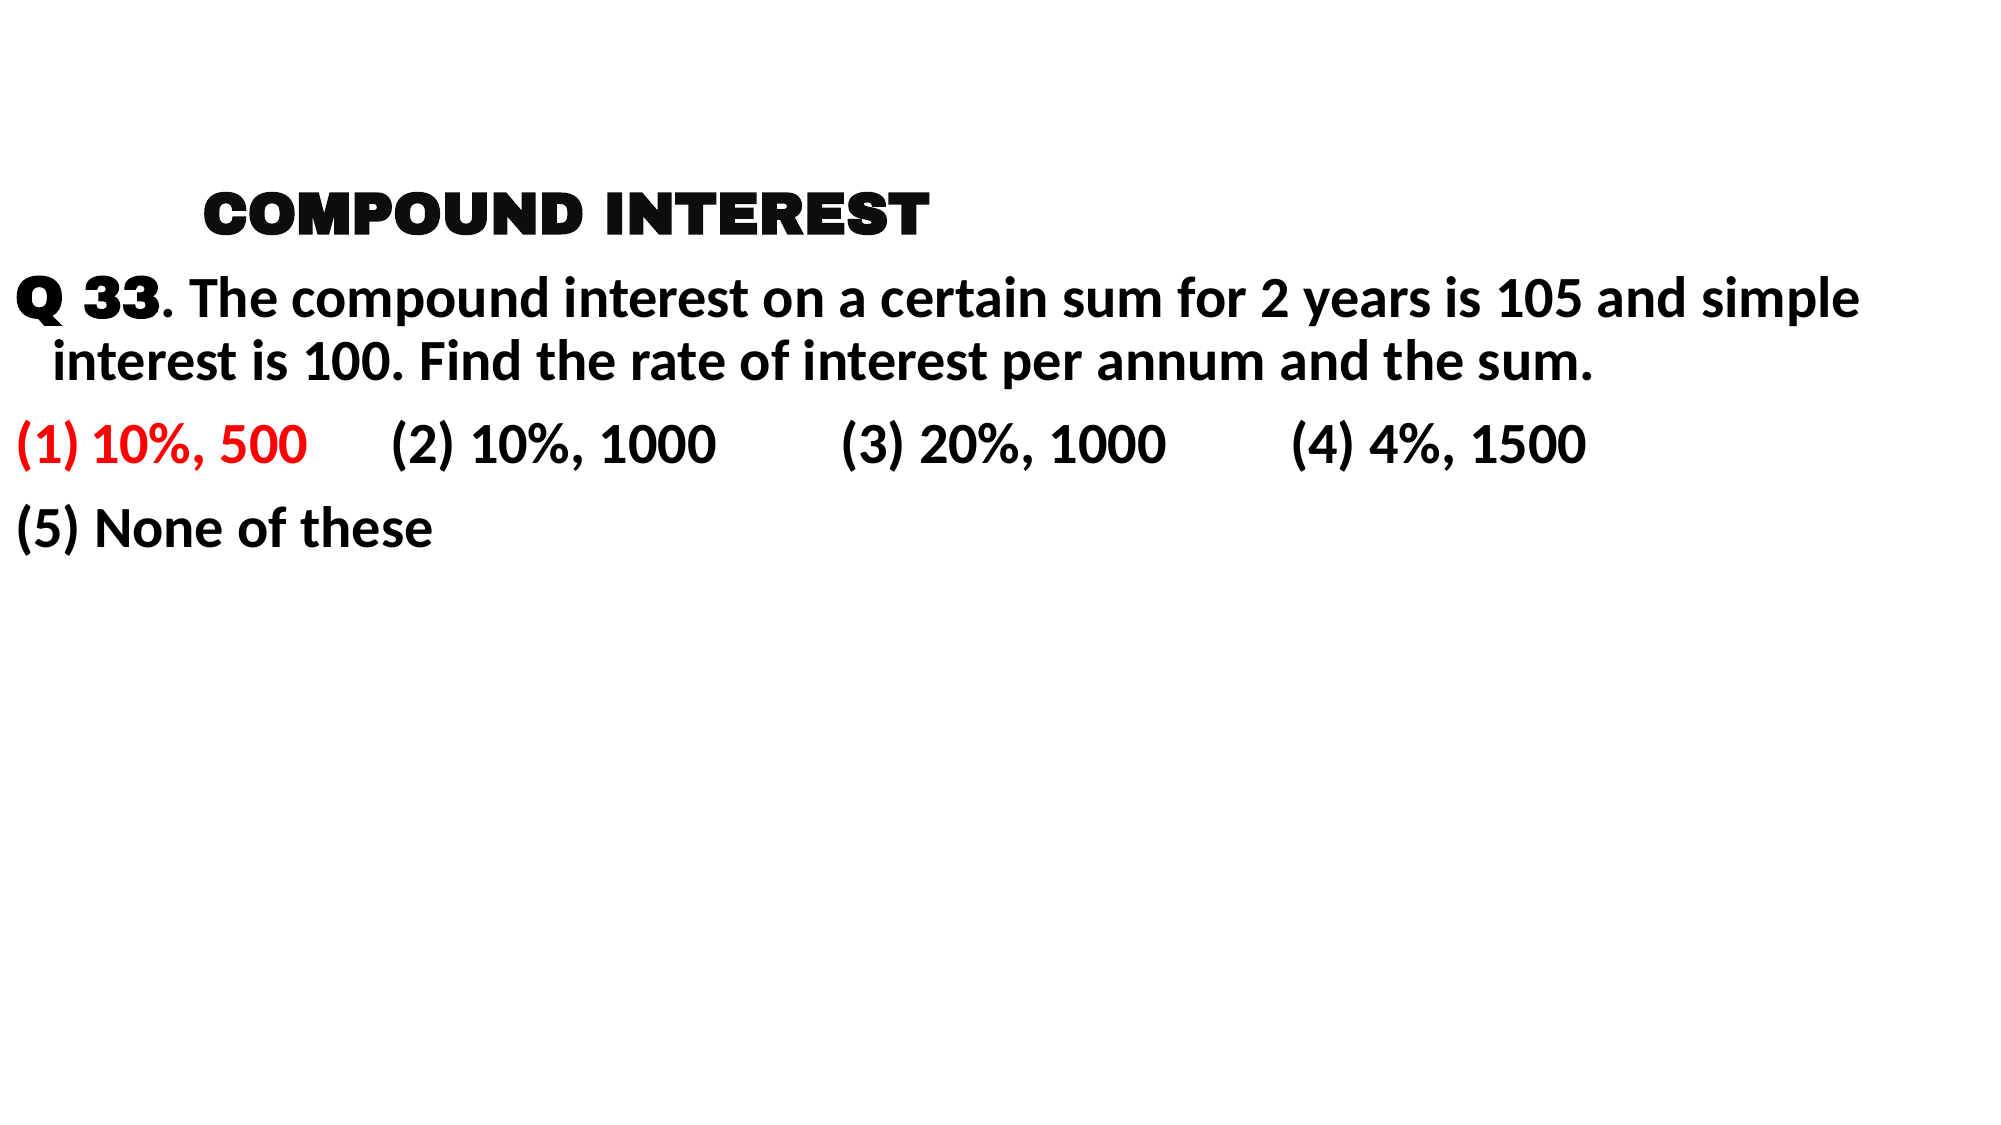

COMPOUND INTEREST
Q 33. The compound interest on a certain sum for 2 years is 105 and simple interest is 100. Find the rate of interest per annum and the sum.
10%, 500 	(2) 10%, 1000 	(3) 20%, 1000 	(4) 4%, 1500
(5) None of these